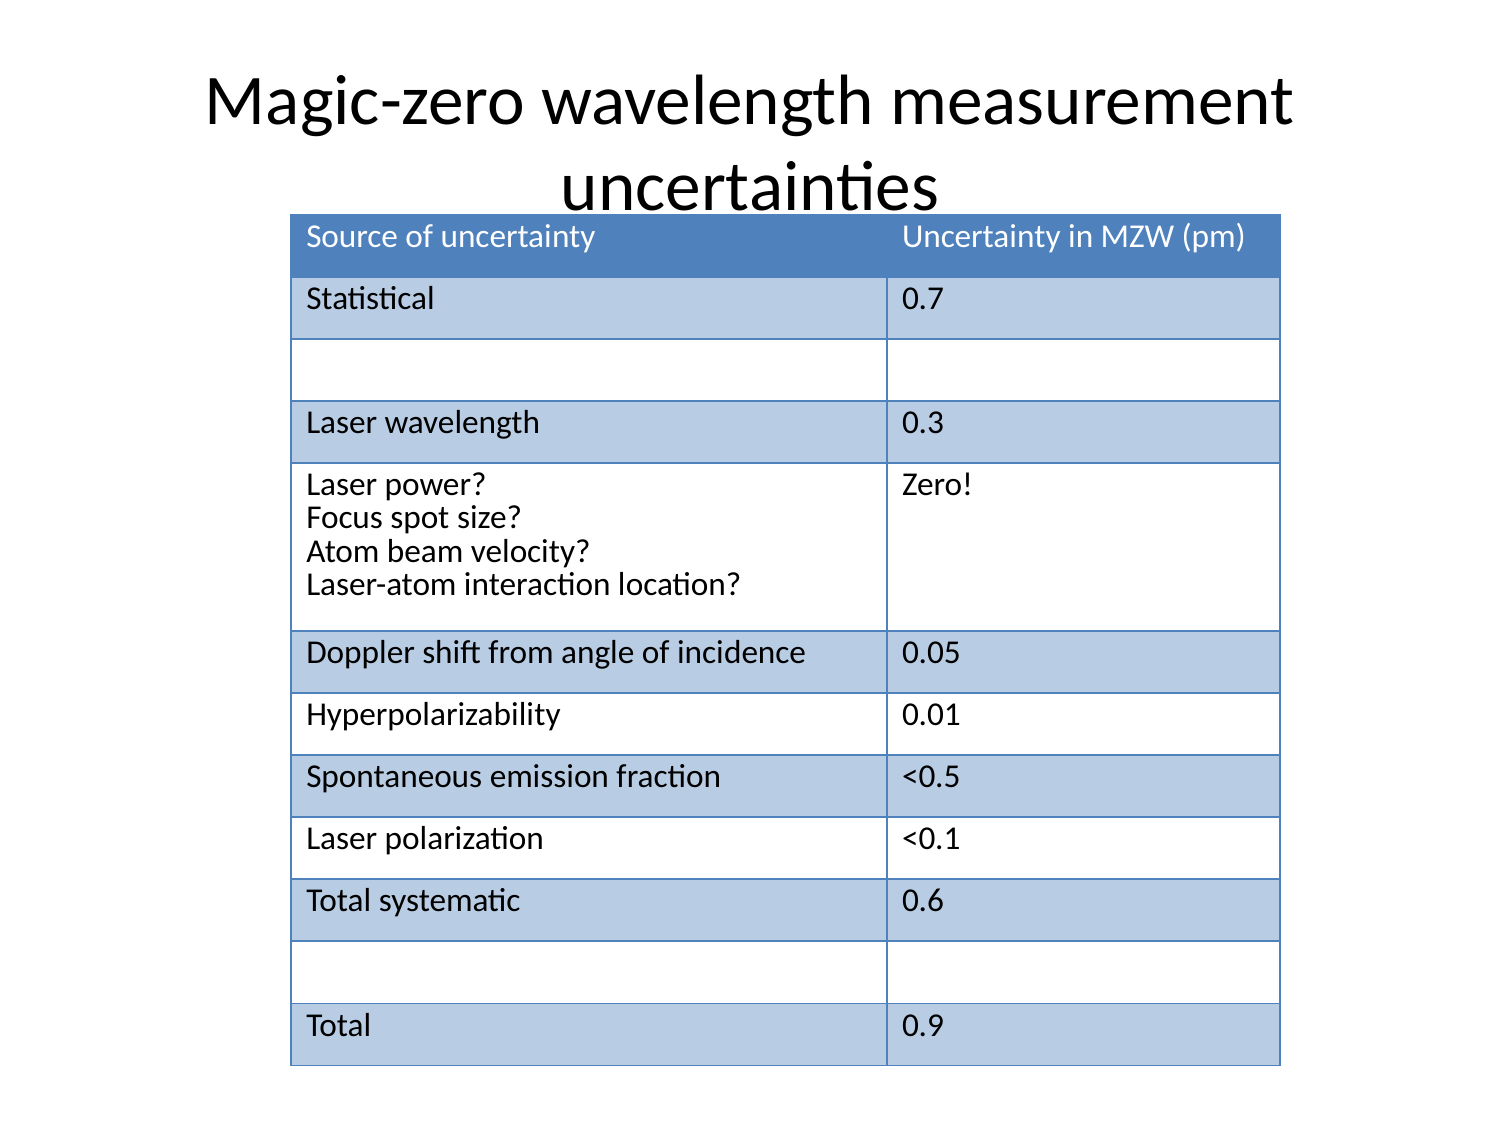

# Magic-zero wavelength measurement uncertainties
| Source of uncertainty | Uncertainty in MZW (pm) |
| --- | --- |
| Statistical | 0.7 |
|  |  |
| Laser wavelength | 0.3 |
| Laser power? Focus spot size? Atom beam velocity? Laser-atom interaction location? | Zero! |
| Doppler shift from angle of incidence | 0.05 |
| Hyperpolarizability | 0.01 |
| Spontaneous emission fraction | <0.5 |
| Laser polarization | <0.1 |
| Total systematic | 0.6 |
|  |  |
| Total | 0.9 |